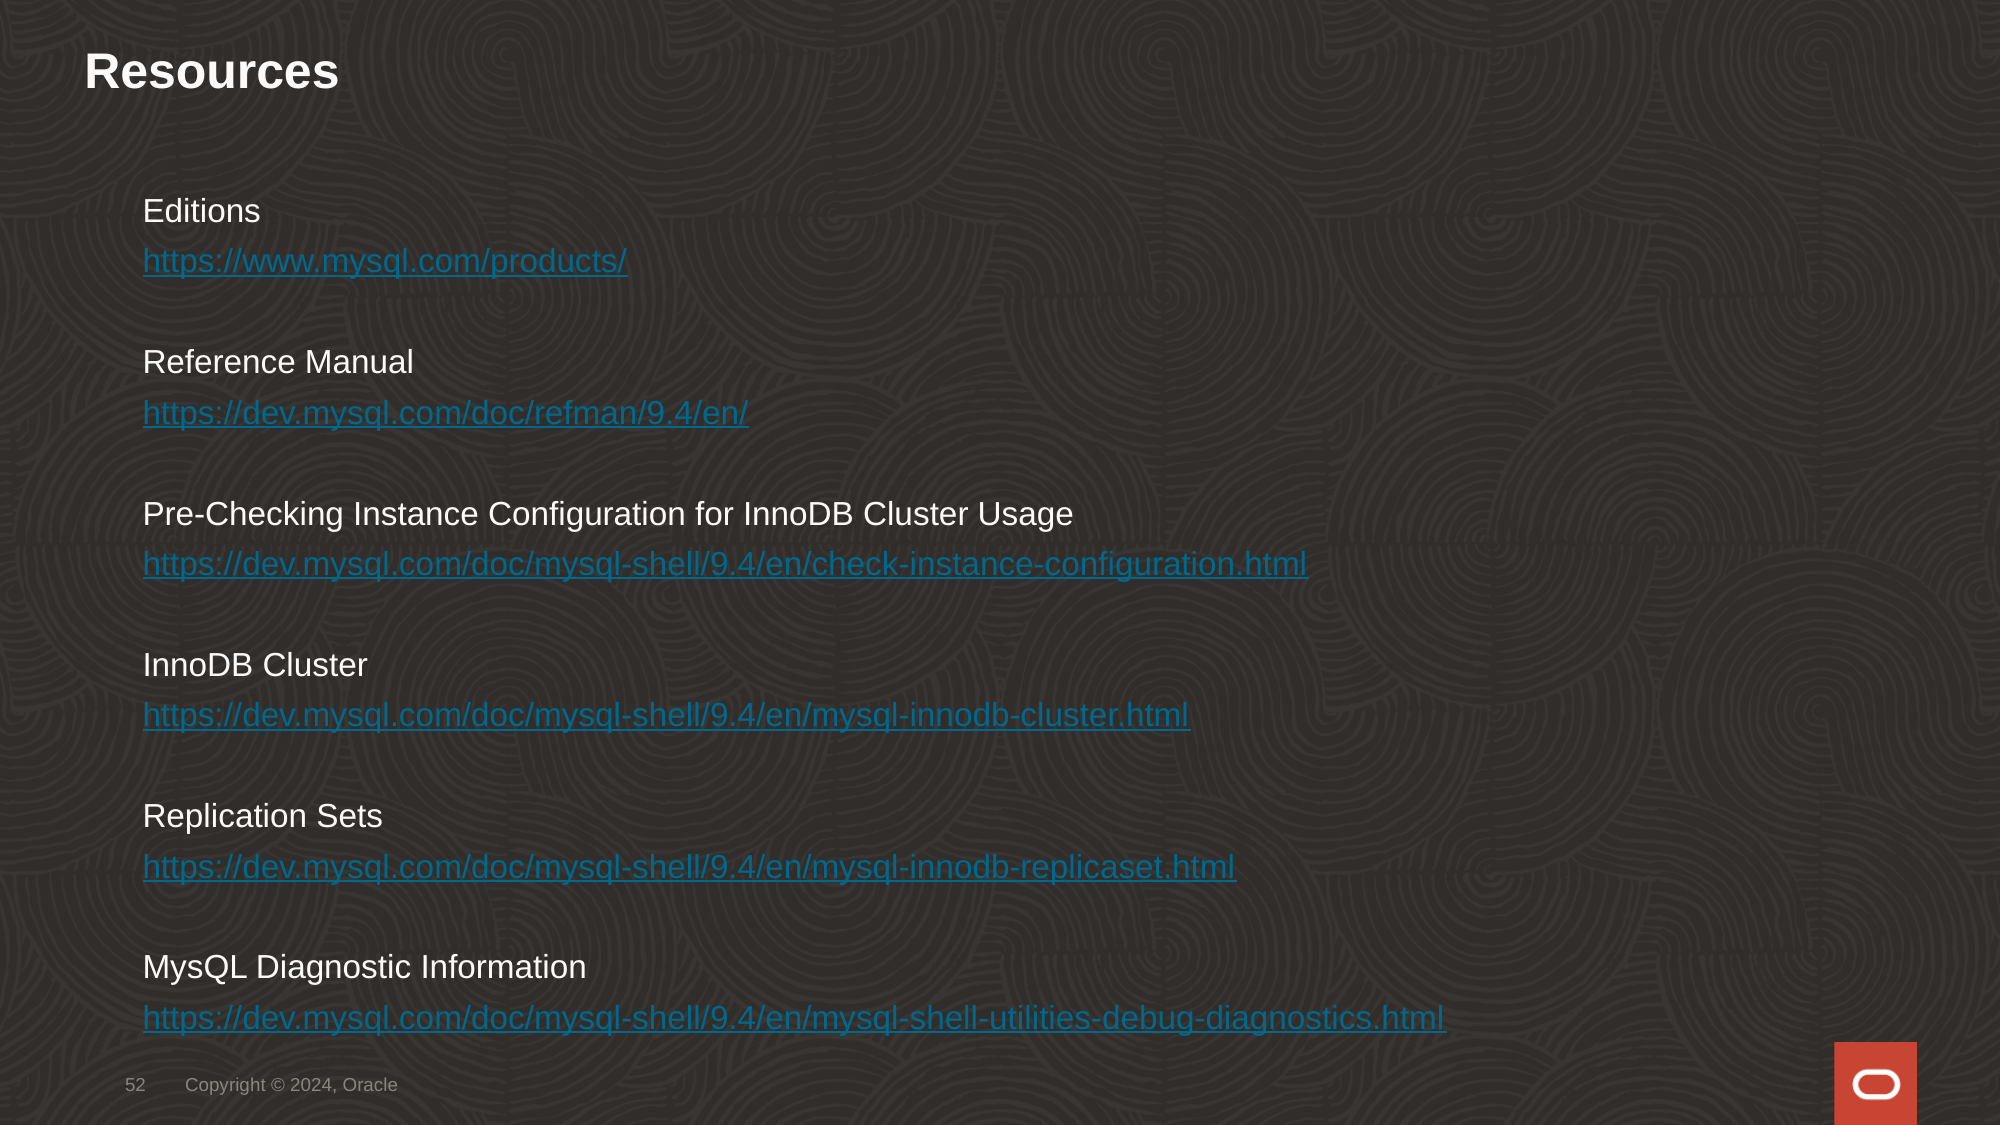

Resources

Editions
https://www.mysql.com/products/

Reference Manual
https://dev.mysql.com/doc/refman/9.4/en/

Pre-Checking Instance Configuration for InnoDB Cluster Usage
https://dev.mysql.com/doc/mysql-shell/9.4/en/check-instance-configuration.html

InnoDB Cluster
https://dev.mysql.com/doc/mysql-shell/9.4/en/mysql-innodb-cluster.html

Replication Sets
https://dev.mysql.com/doc/mysql-shell/9.4/en/mysql-innodb-replicaset.html

MysQL Diagnostic Information
https://dev.mysql.com/doc/mysql-shell/9.4/en/mysql-shell-utilities-debug-diagnostics.html

52
Copyright © 2024, Oracle